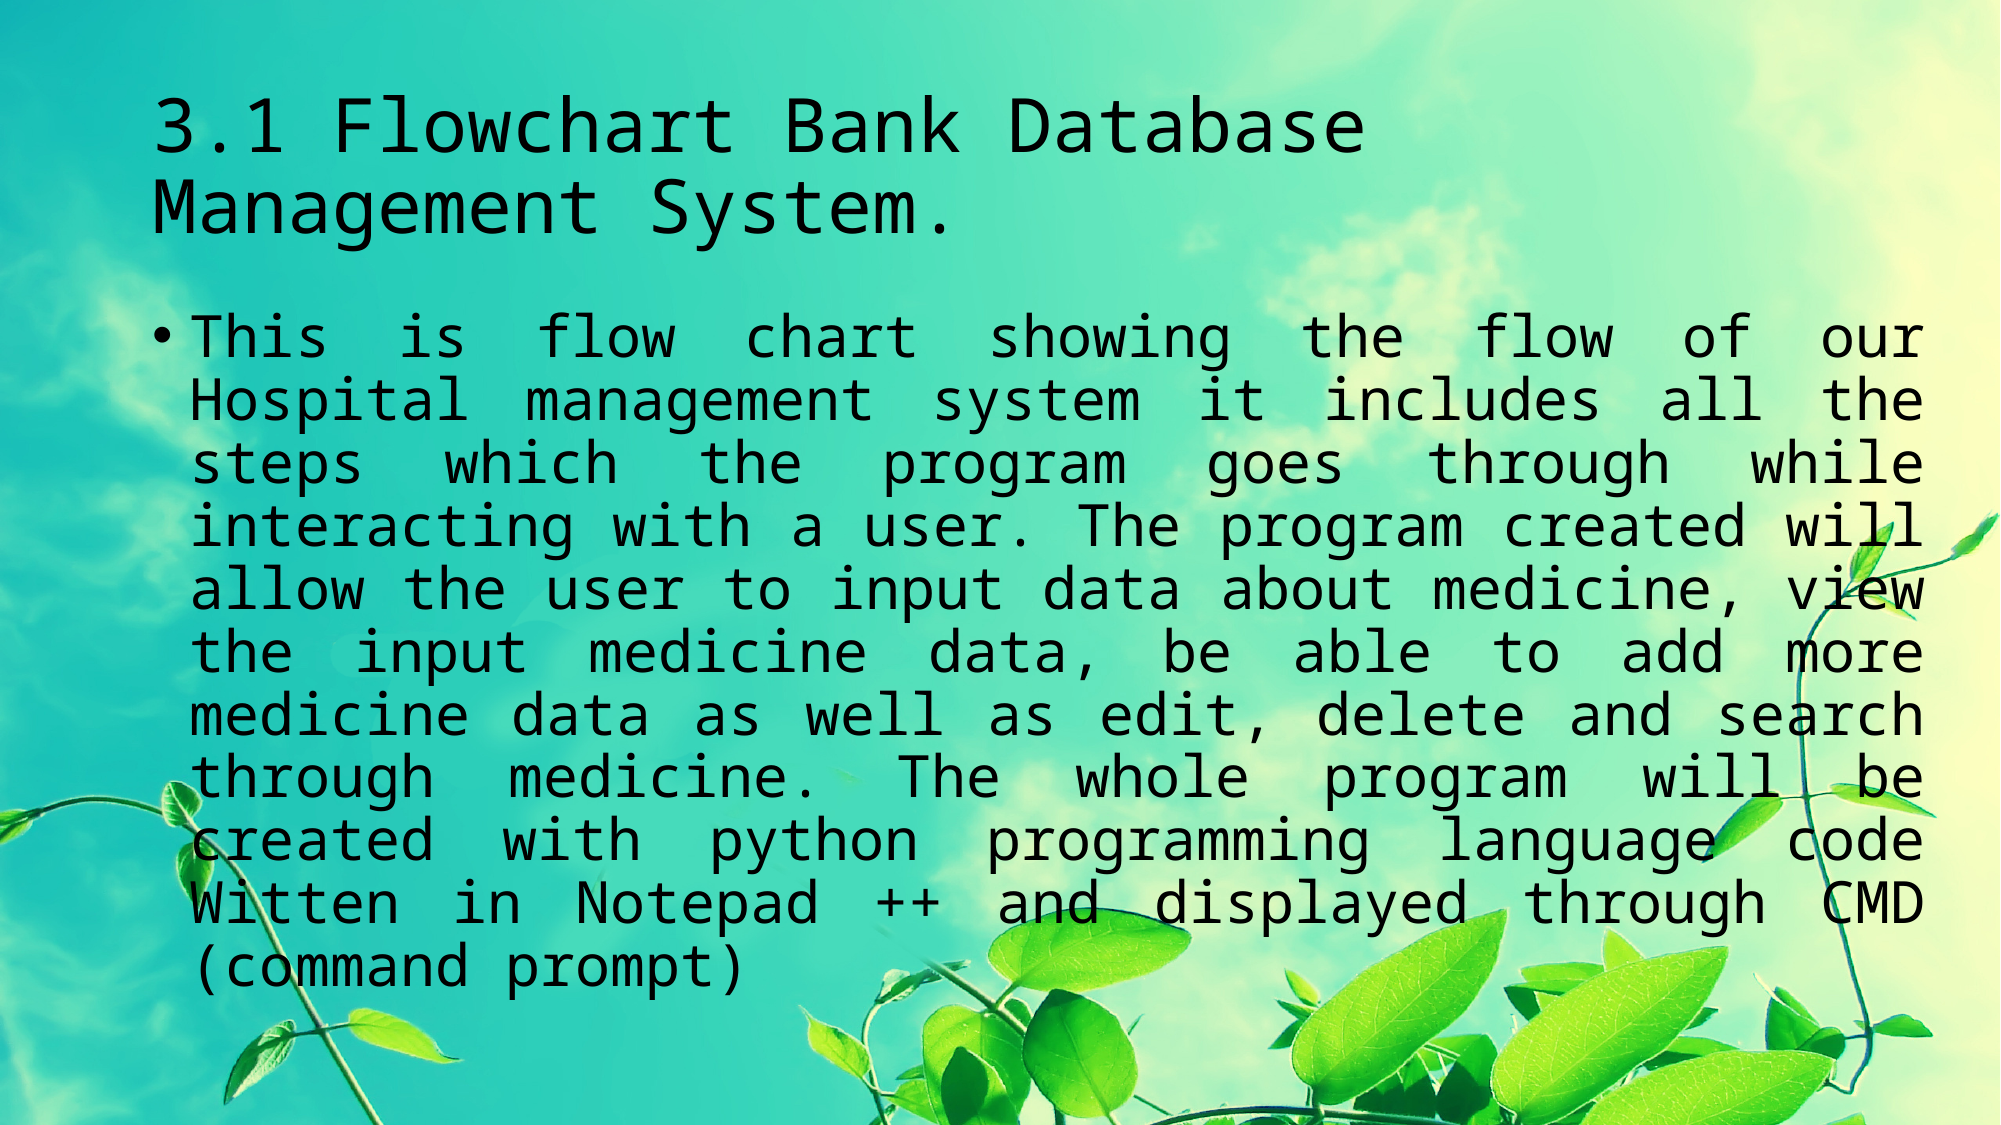

# 3.1 Flowchart Bank Database Management System.
This is flow chart showing the flow of our Hospital management system it includes all the steps which the program goes through while interacting with a user. The program created will allow the user to input data about medicine, view the input medicine data, be able to add more medicine data as well as edit, delete and search through medicine. The whole program will be created with python programming language code Witten in Notepad ++ and displayed through CMD (command prompt)